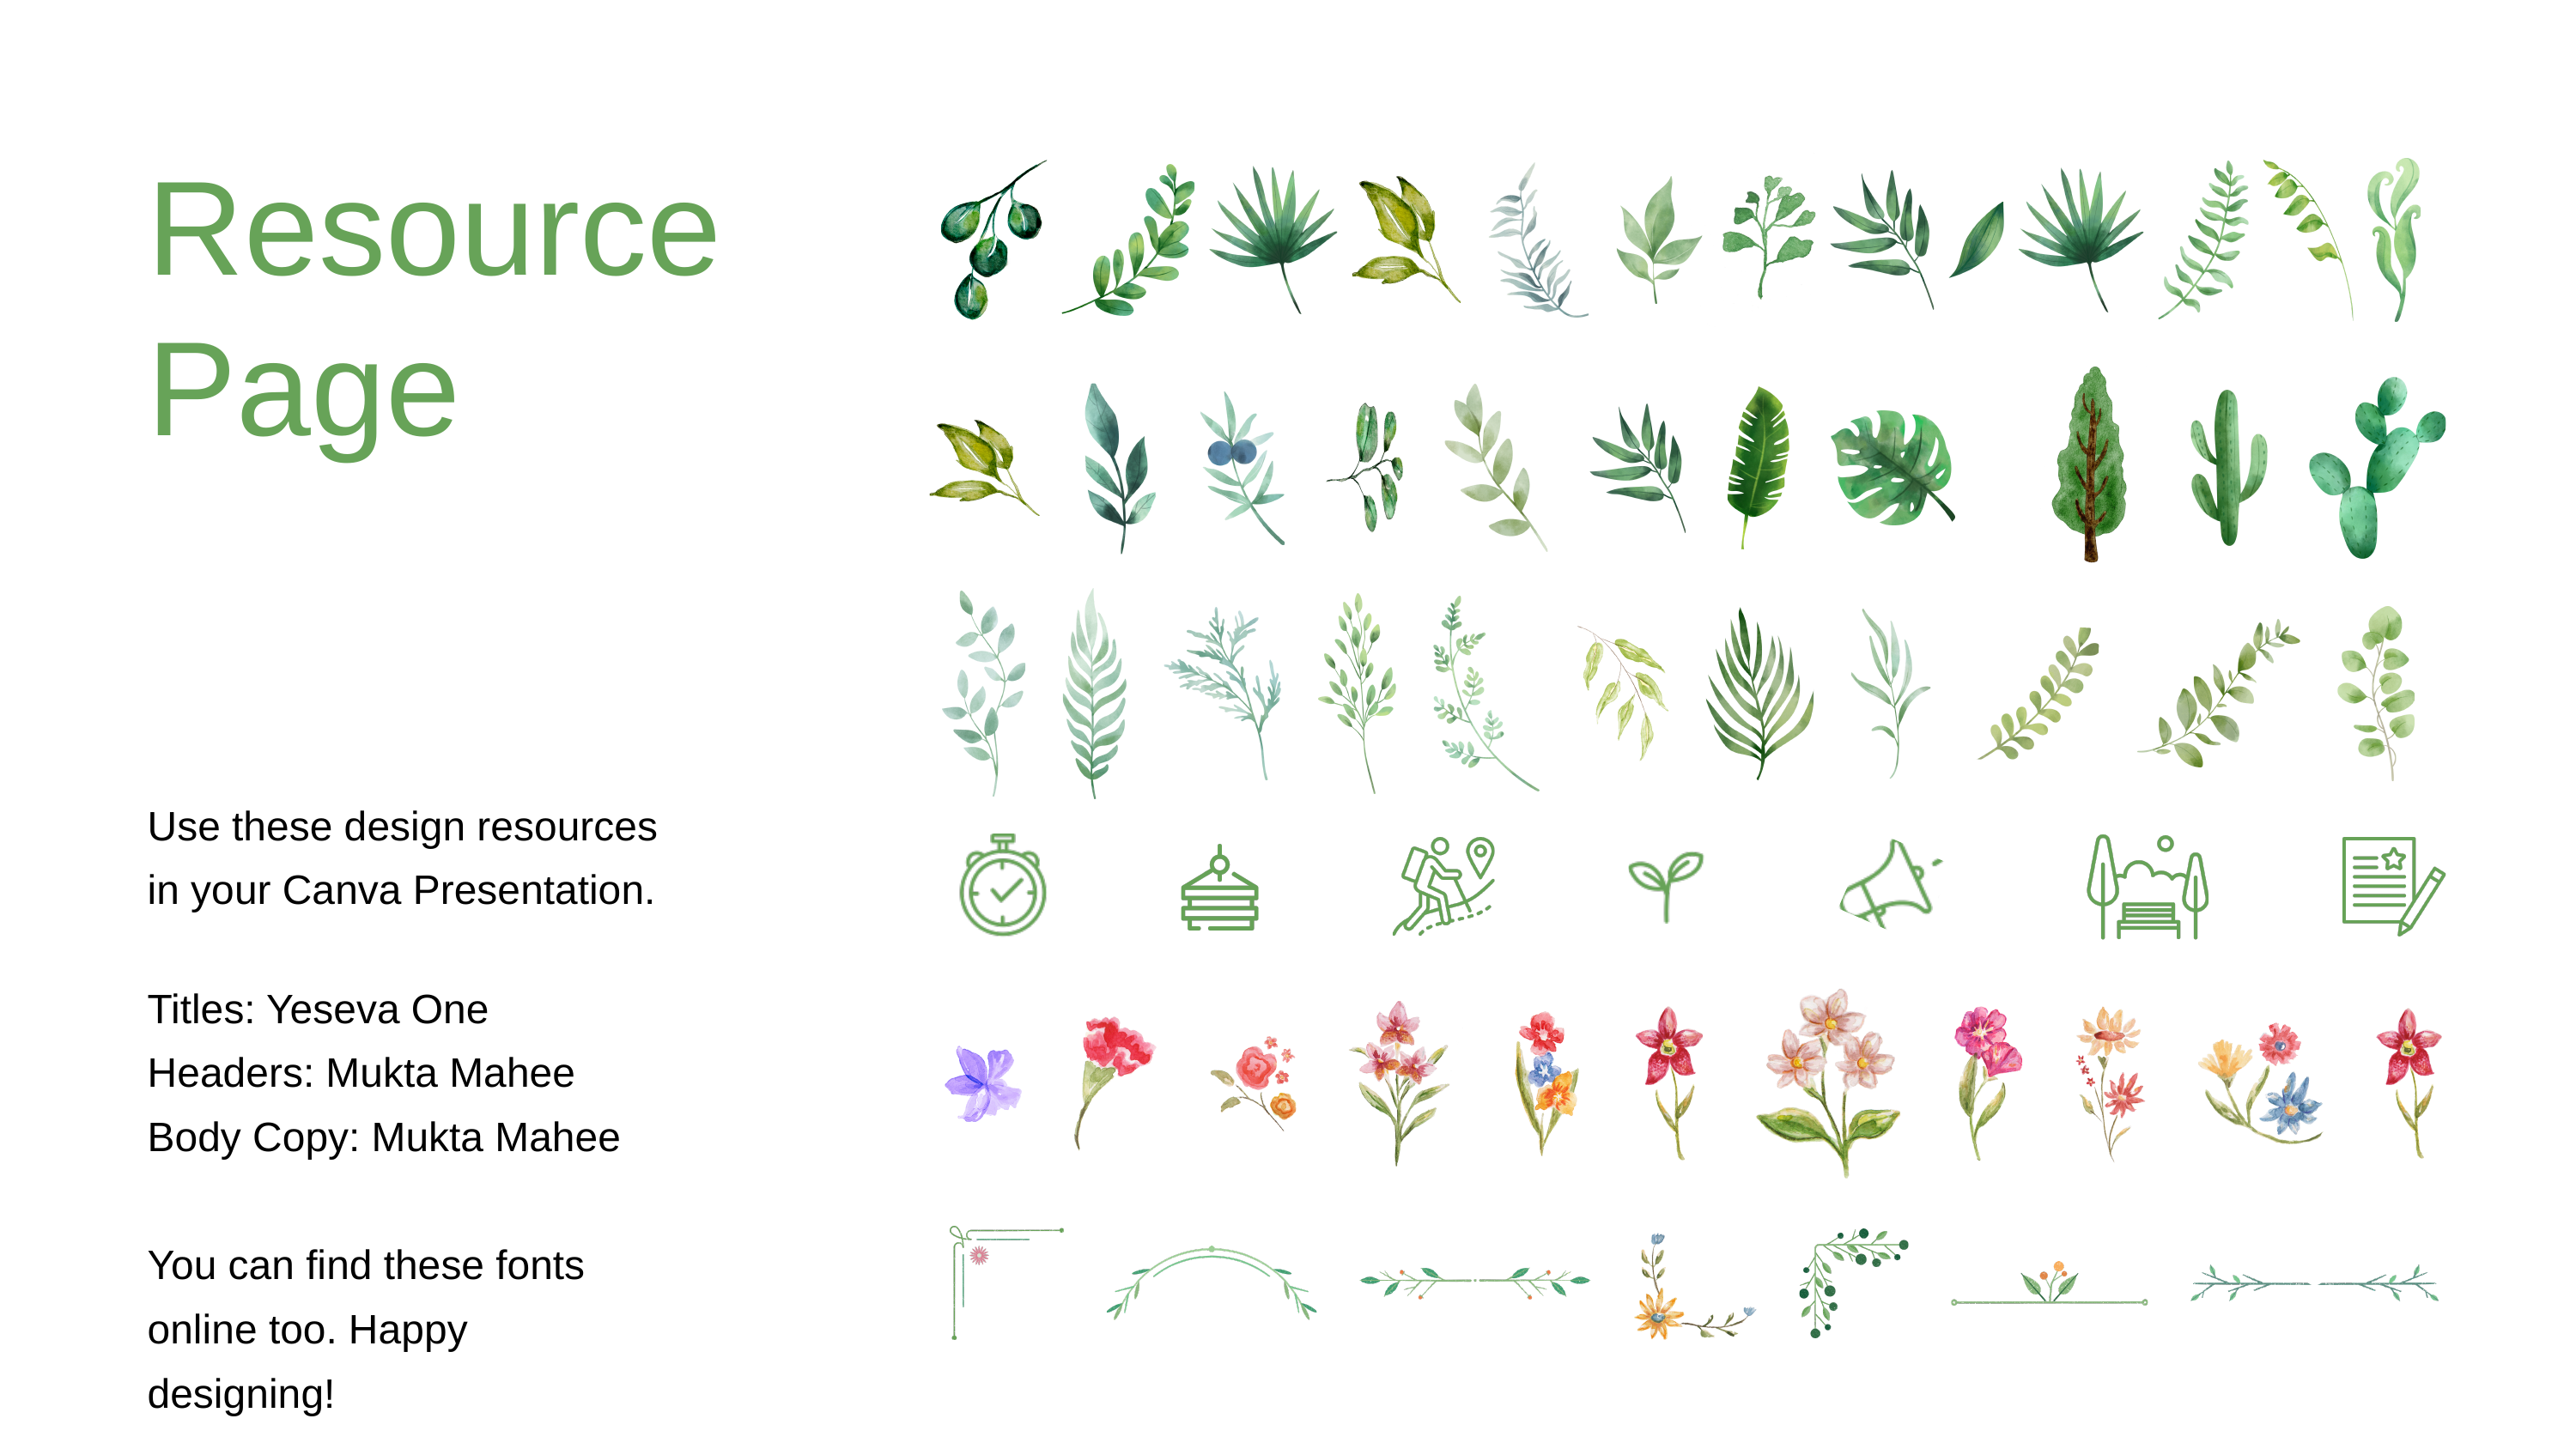

Resource  Page

Use these design resources in your Canva Presentation.

Titles: Yeseva One
Headers: Mukta Mahee
Body Copy: Mukta Mahee

You can find these fonts online too. Happy designing!